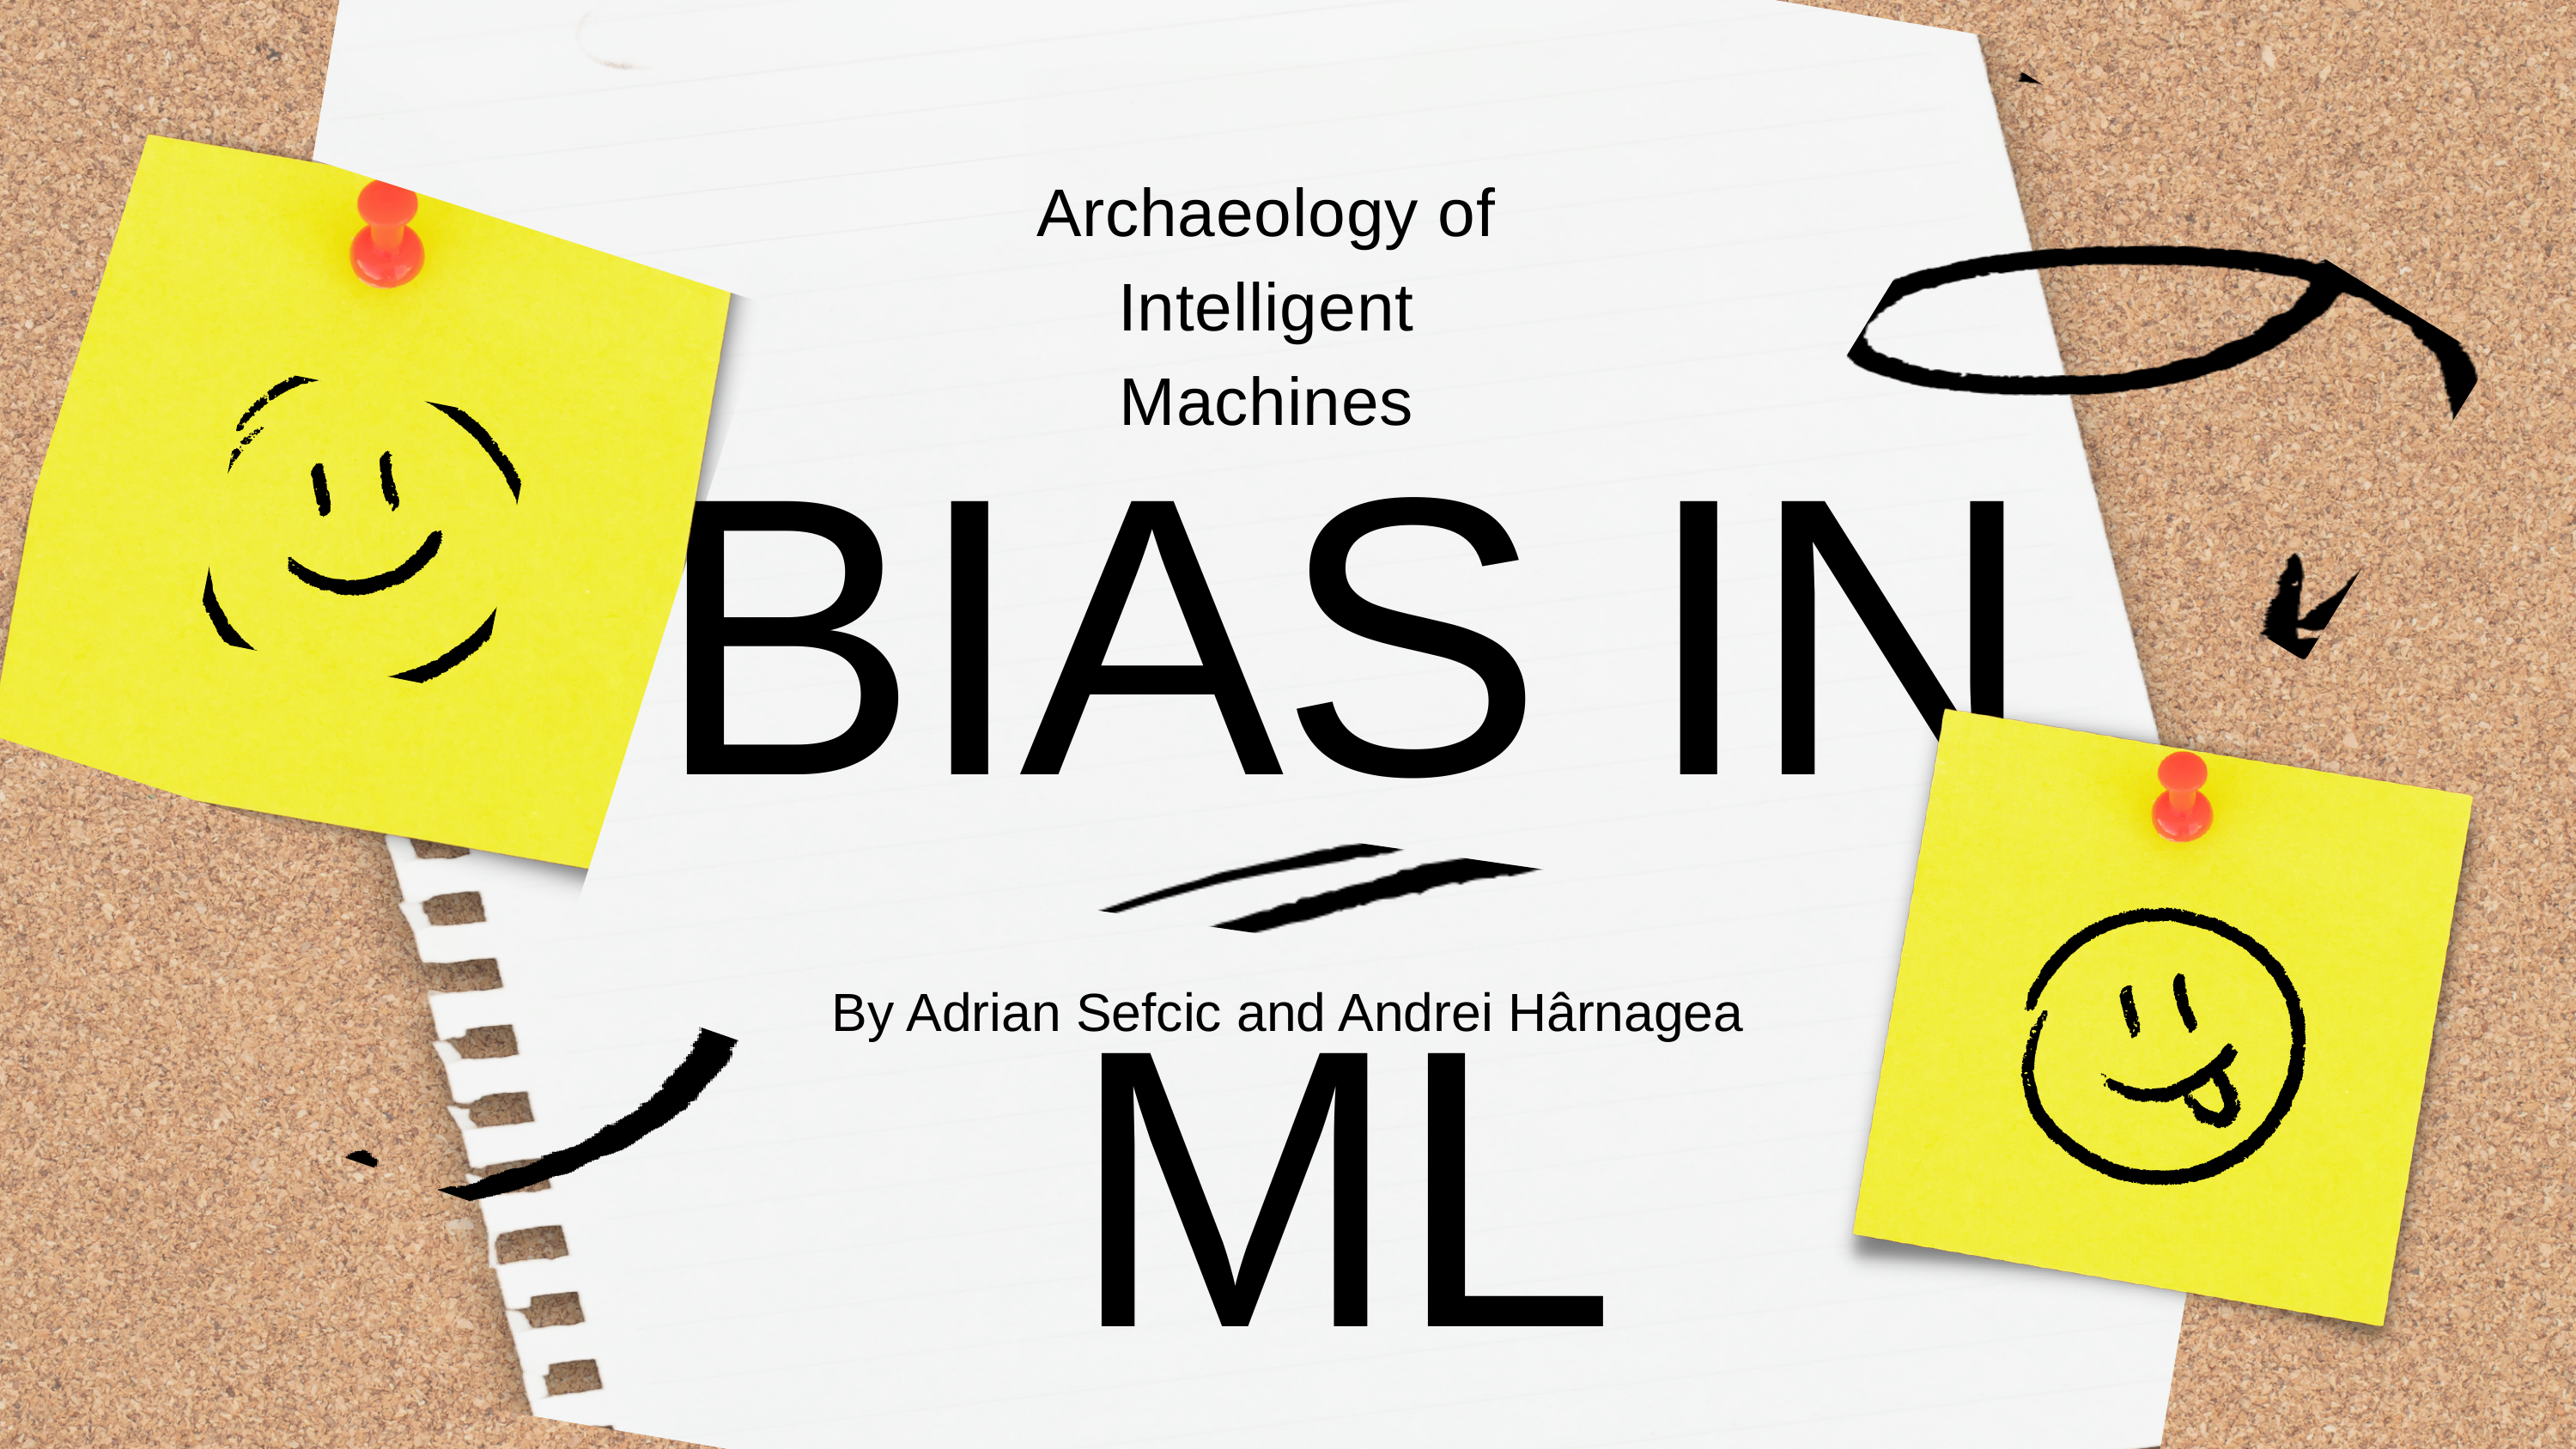

Archaeology of Intelligent Machines

BIAS IN ML

By Adrian Sefcic and Andrei Hârnagea